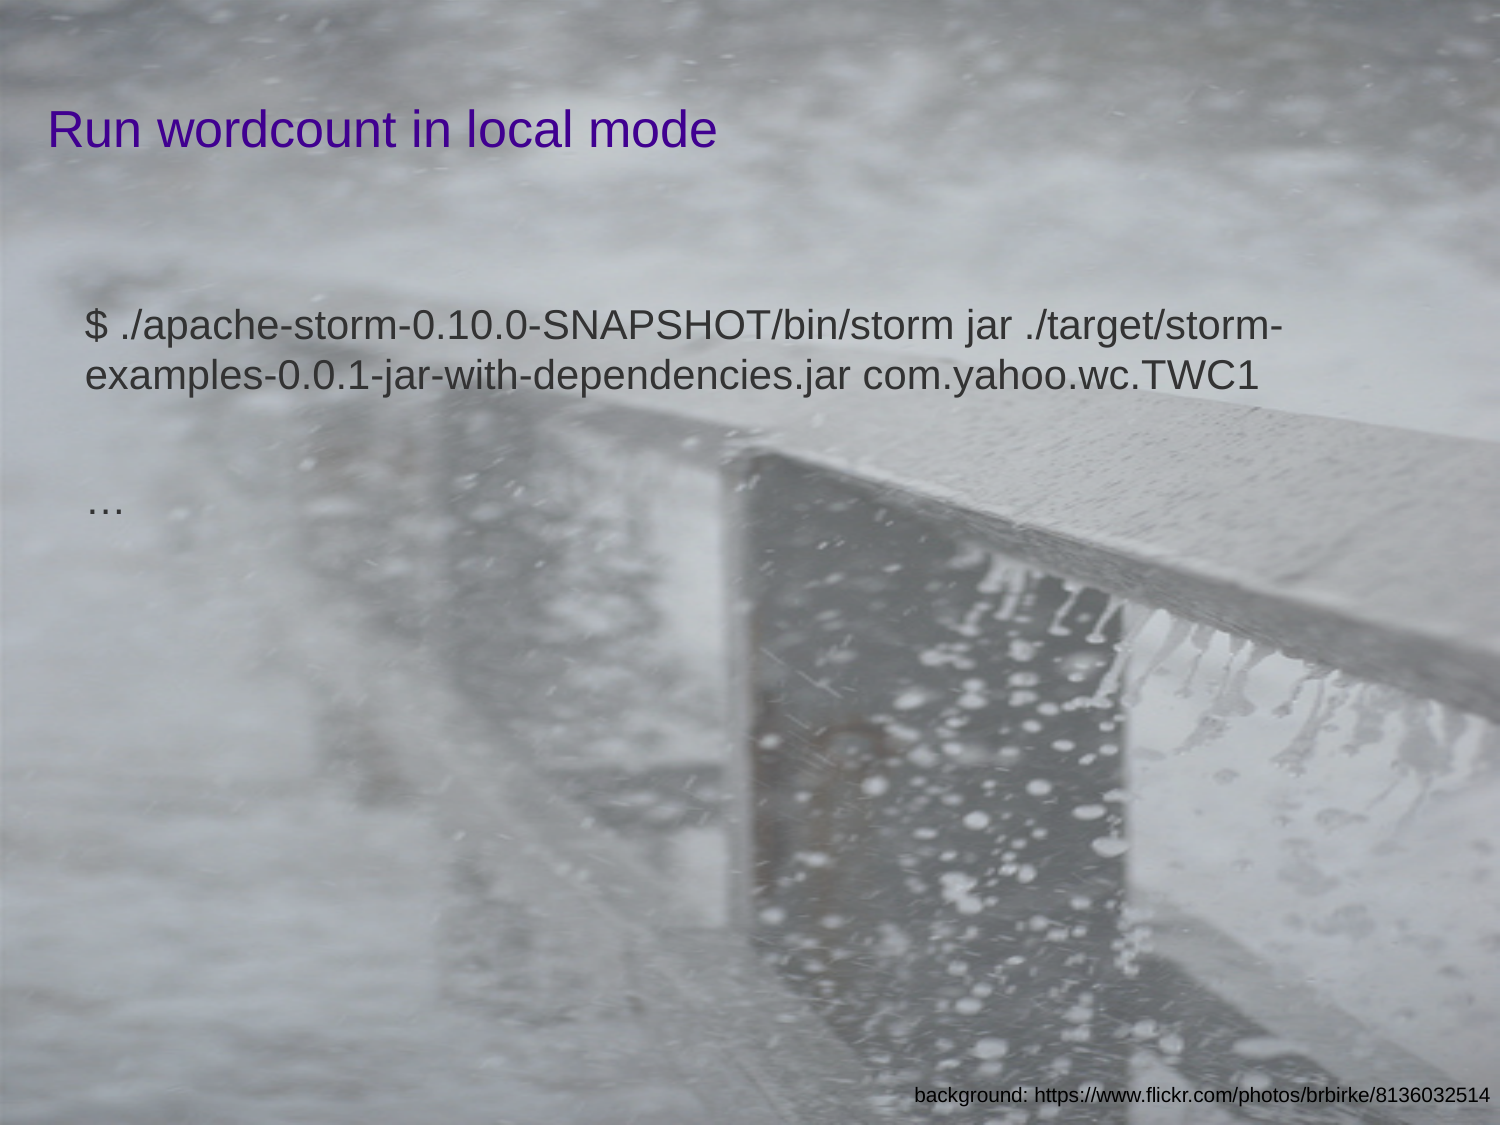

# Run wordcount in local mode
$ ./apache-storm-0.10.0-SNAPSHOT/bin/storm jar ./target/storm-examples-0.0.1-jar-with-dependencies.jar com.yahoo.wc.TWC1

…
36
background: https://www.flickr.com/photos/brbirke/8136032514